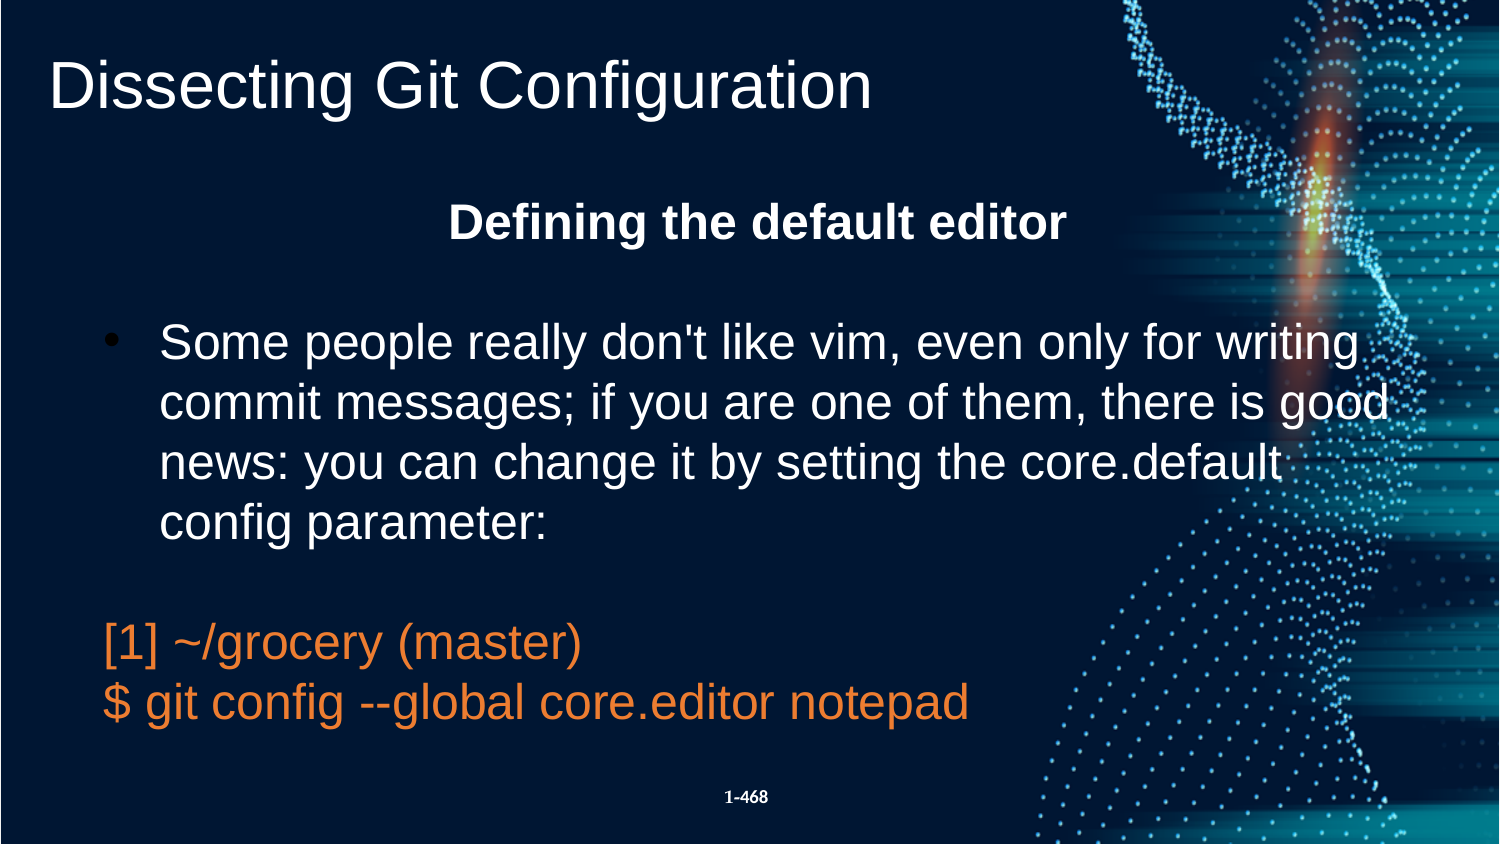

Dissecting Git Configuration
Defining the default editor

Some people really don't like vim, even only for writing commit messages; if you are one of them, there is good news: you can change it by setting the core.default config parameter:

[1] ~/grocery (master)
$ git config --global core.editor notepad
1-468